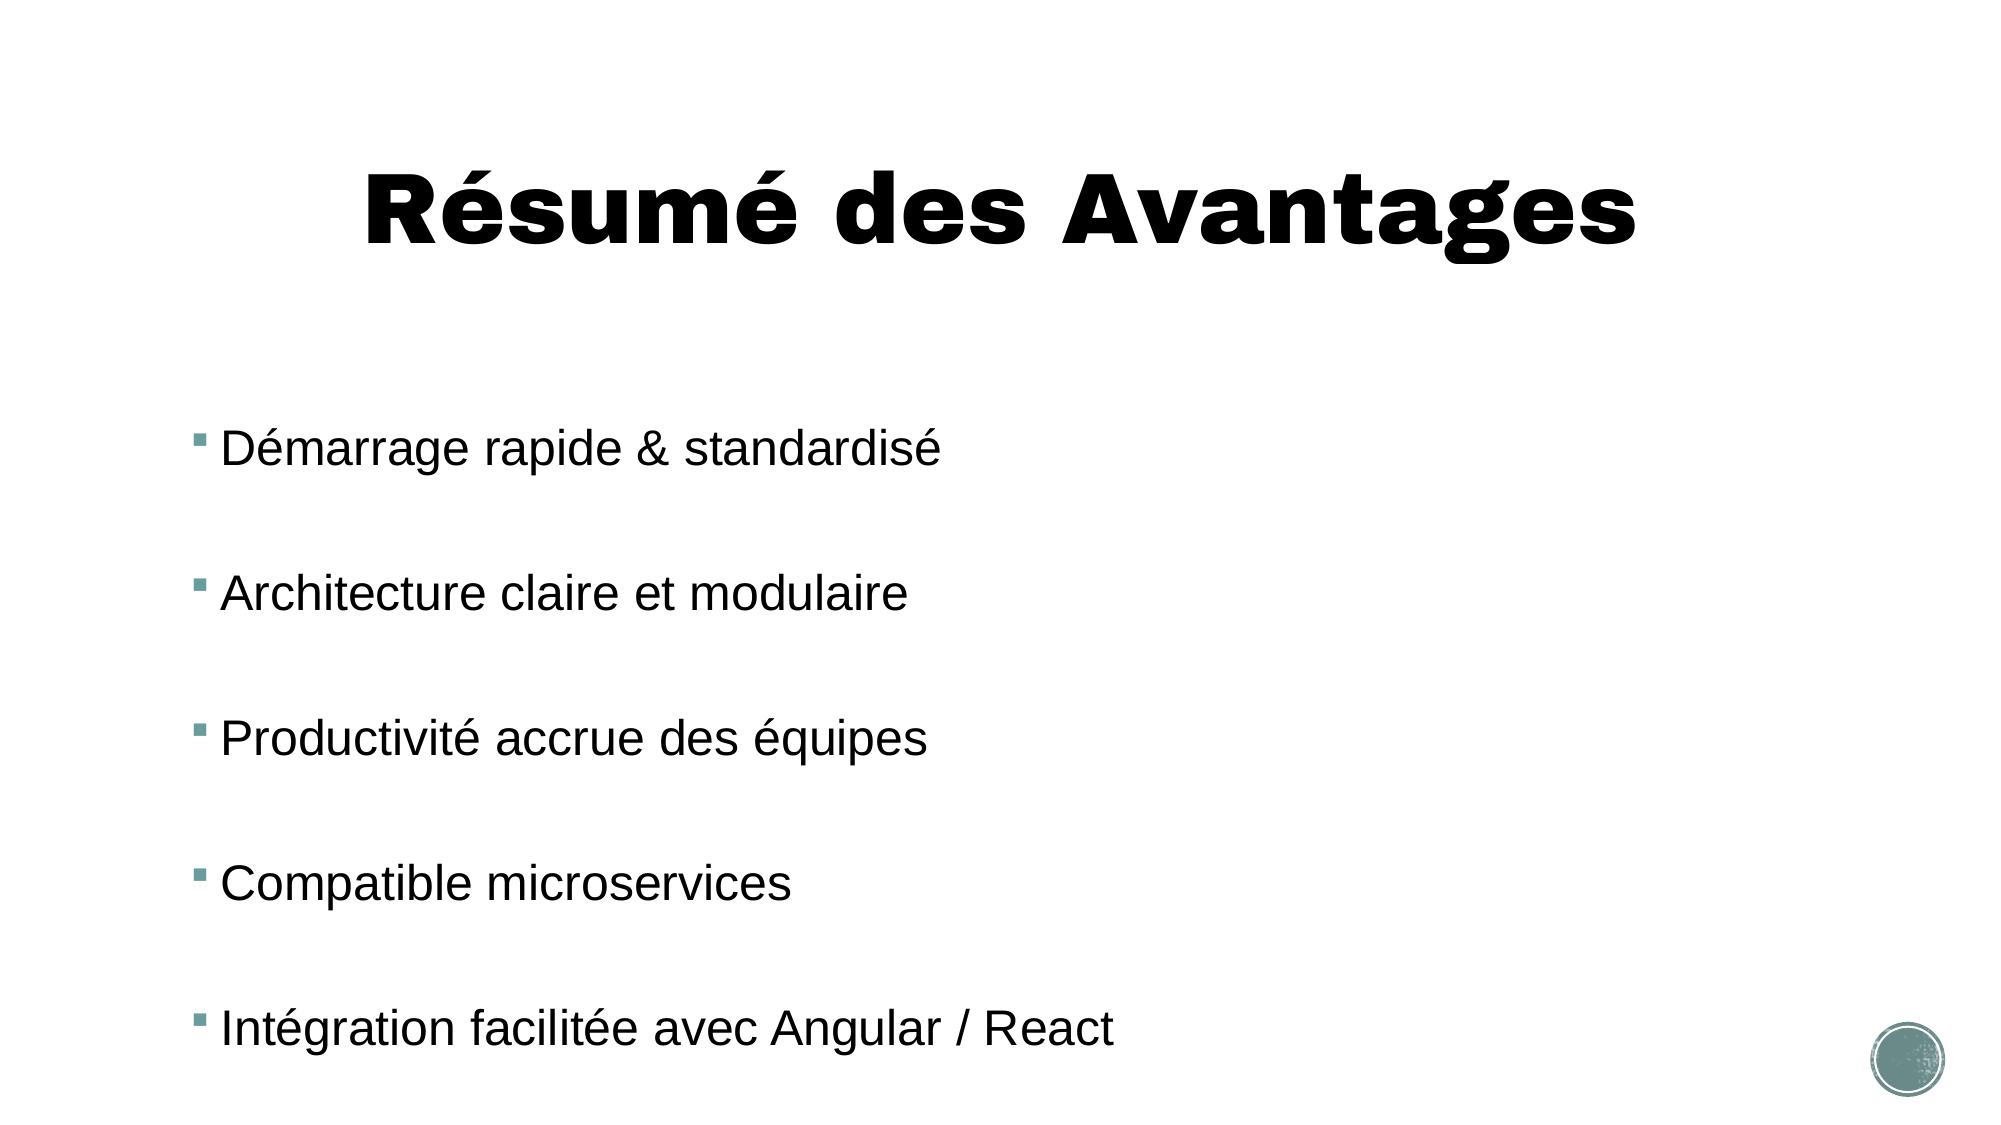

# Résumé des Avantages
Démarrage rapide & standardisé
Architecture claire et modulaire
Productivité accrue des équipes
Compatible microservices
Intégration facilitée avec Angular / React